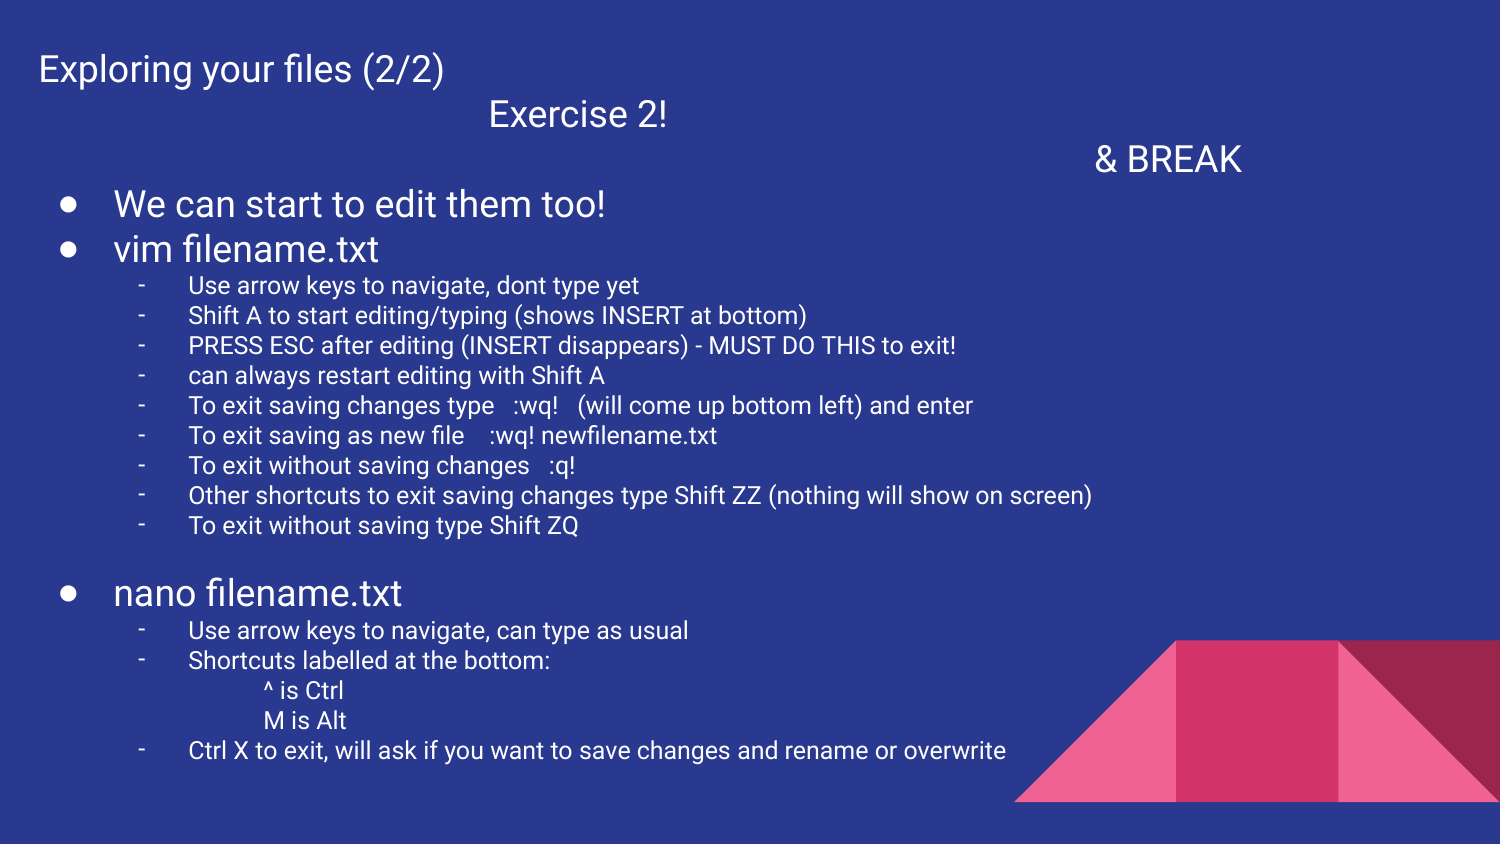

Exploring your files (2/2)										Exercise 2!
& BREAK
We can start to edit them too!
vim filename.txt
Use arrow keys to navigate, dont type yet
Shift A to start editing/typing (shows INSERT at bottom)
PRESS ESC after editing (INSERT disappears) - MUST DO THIS to exit!
can always restart editing with Shift A
To exit saving changes type   :wq!   (will come up bottom left) and enter
To exit saving as new file    :wq! newfilename.txt
To exit without saving changes   :q!
Other shortcuts to exit saving changes type Shift ZZ (nothing will show on screen)
To exit without saving type Shift ZQ

nano filename.txt
Use arrow keys to navigate, can type as usual
Shortcuts labelled at the bottom:
^ is Ctrl
M is Alt
Ctrl X to exit, will ask if you want to save changes and rename or overwrite